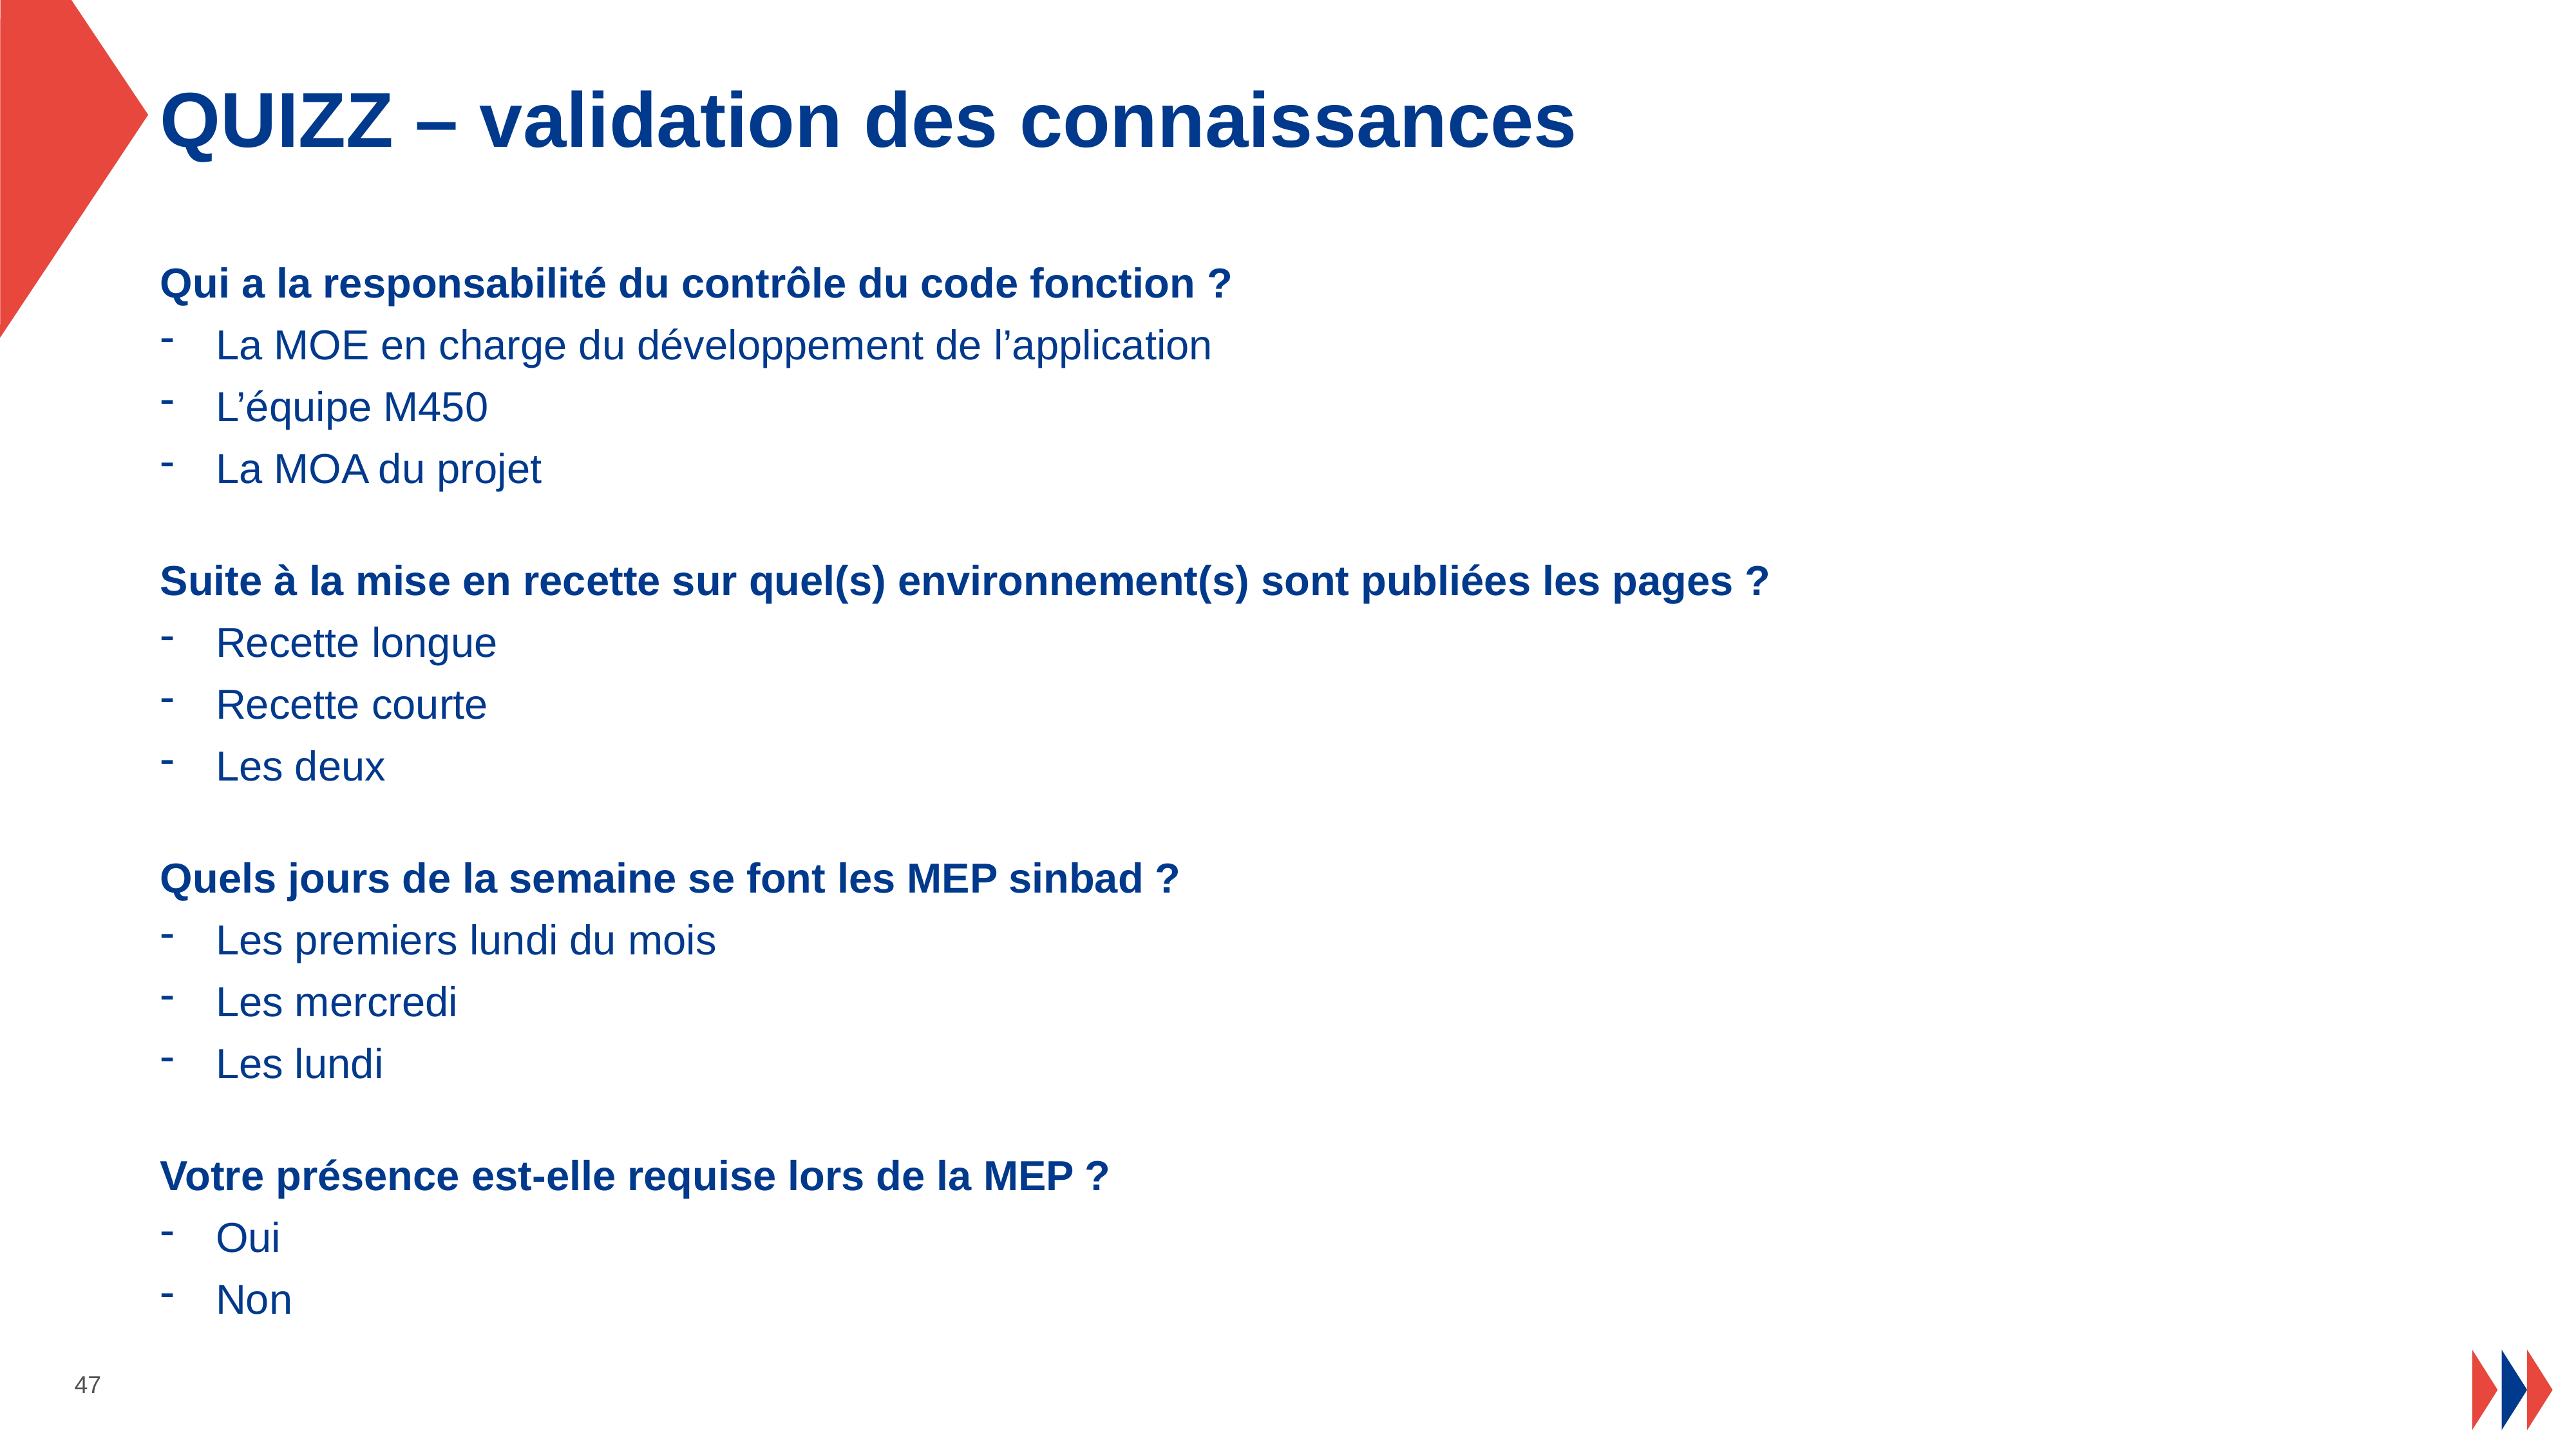

# QUIZZ – validation des connaissances
Qui a la responsabilité du contrôle du code fonction ?
La MOE en charge du développement de l’application
L’équipe M450
La MOA du projet
Suite à la mise en recette sur quel(s) environnement(s) sont publiées les pages ?
Recette longue
Recette courte
Les deux
Quels jours de la semaine se font les MEP sinbad ?
Les premiers lundi du mois
Les mercredi
Les lundi
Votre présence est-elle requise lors de la MEP ?
Oui
Non

47